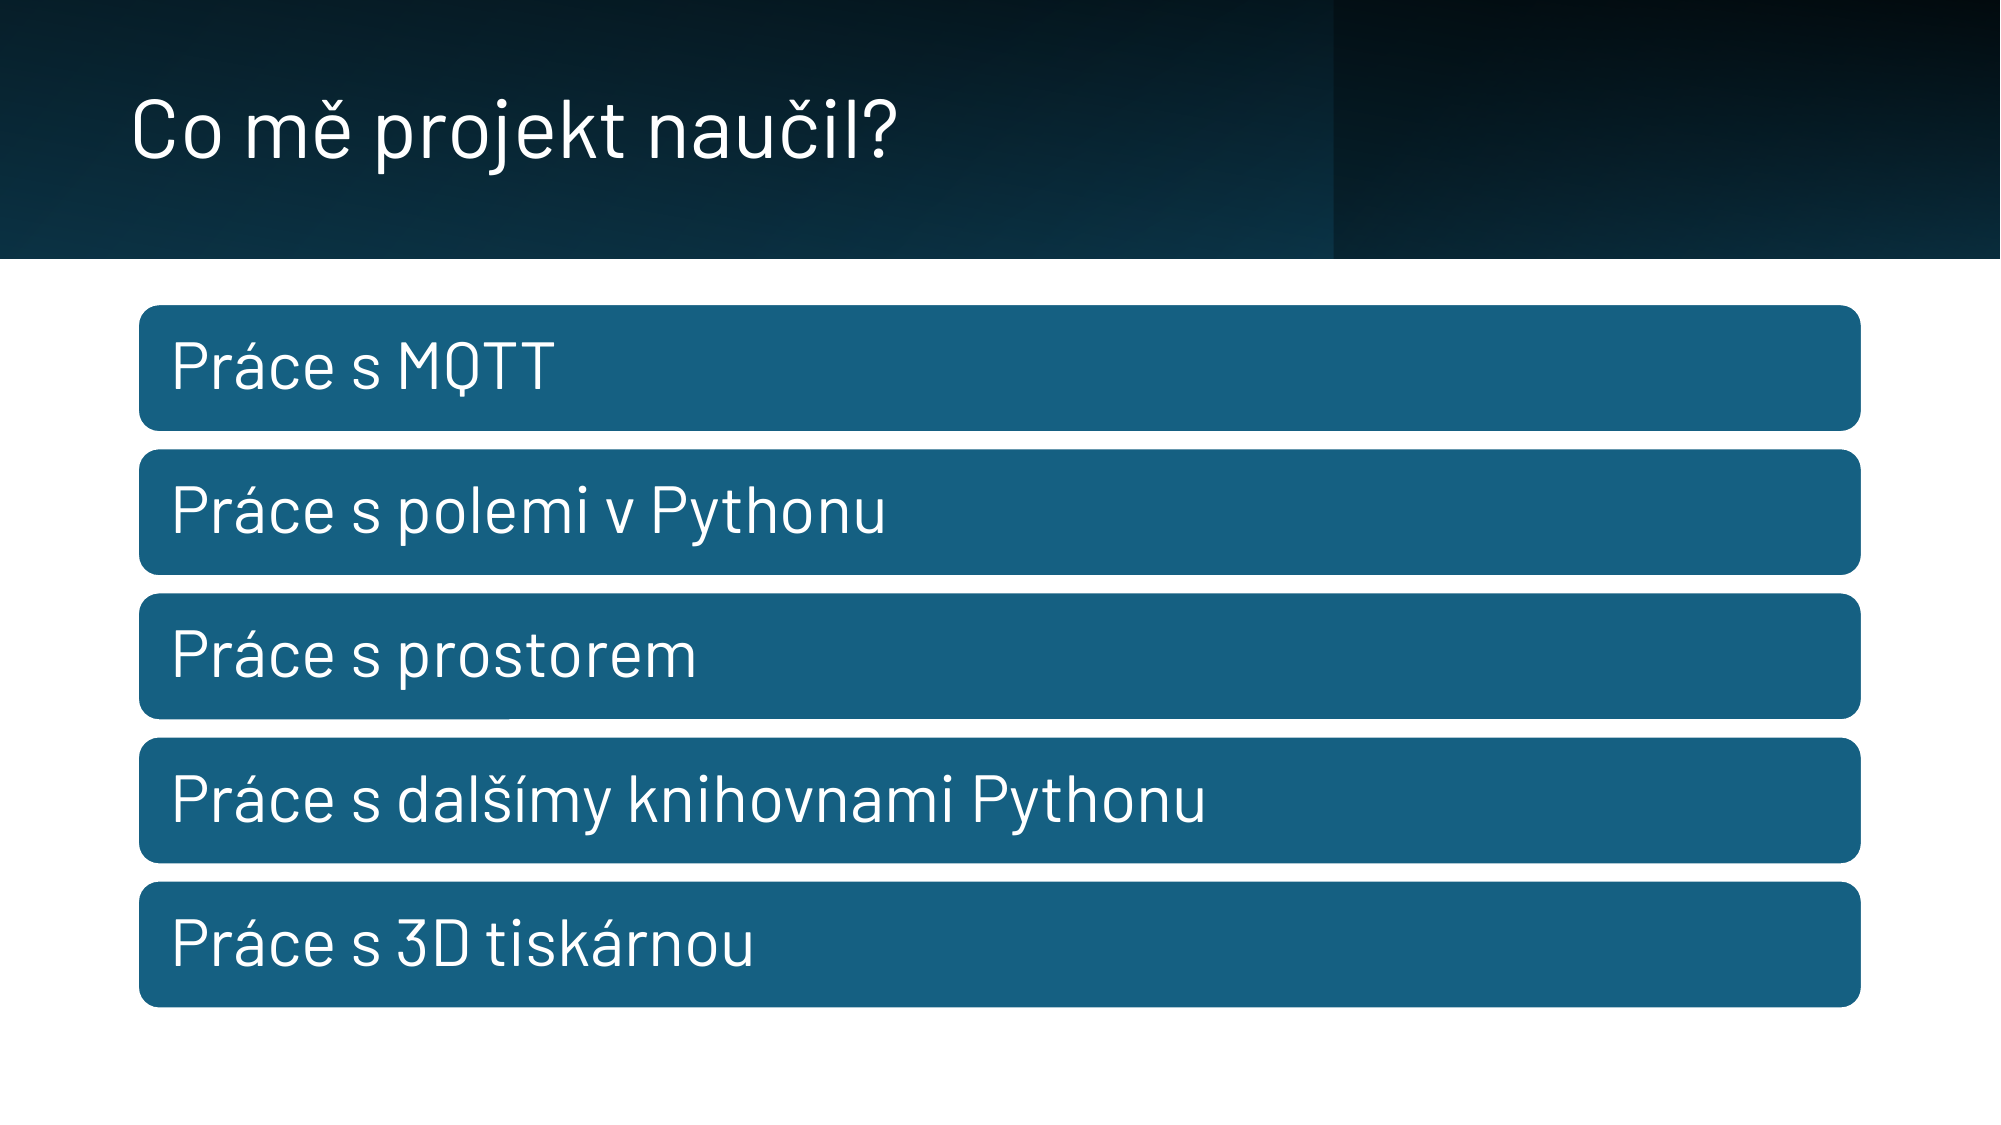

# Co mě projekt naučil?
Práce s MQTT
Práce s polemi v Pythonu
Práce s prostorem
Práce s dalšímy knihovnami Pythonu
Práce s 3D tiskárnou